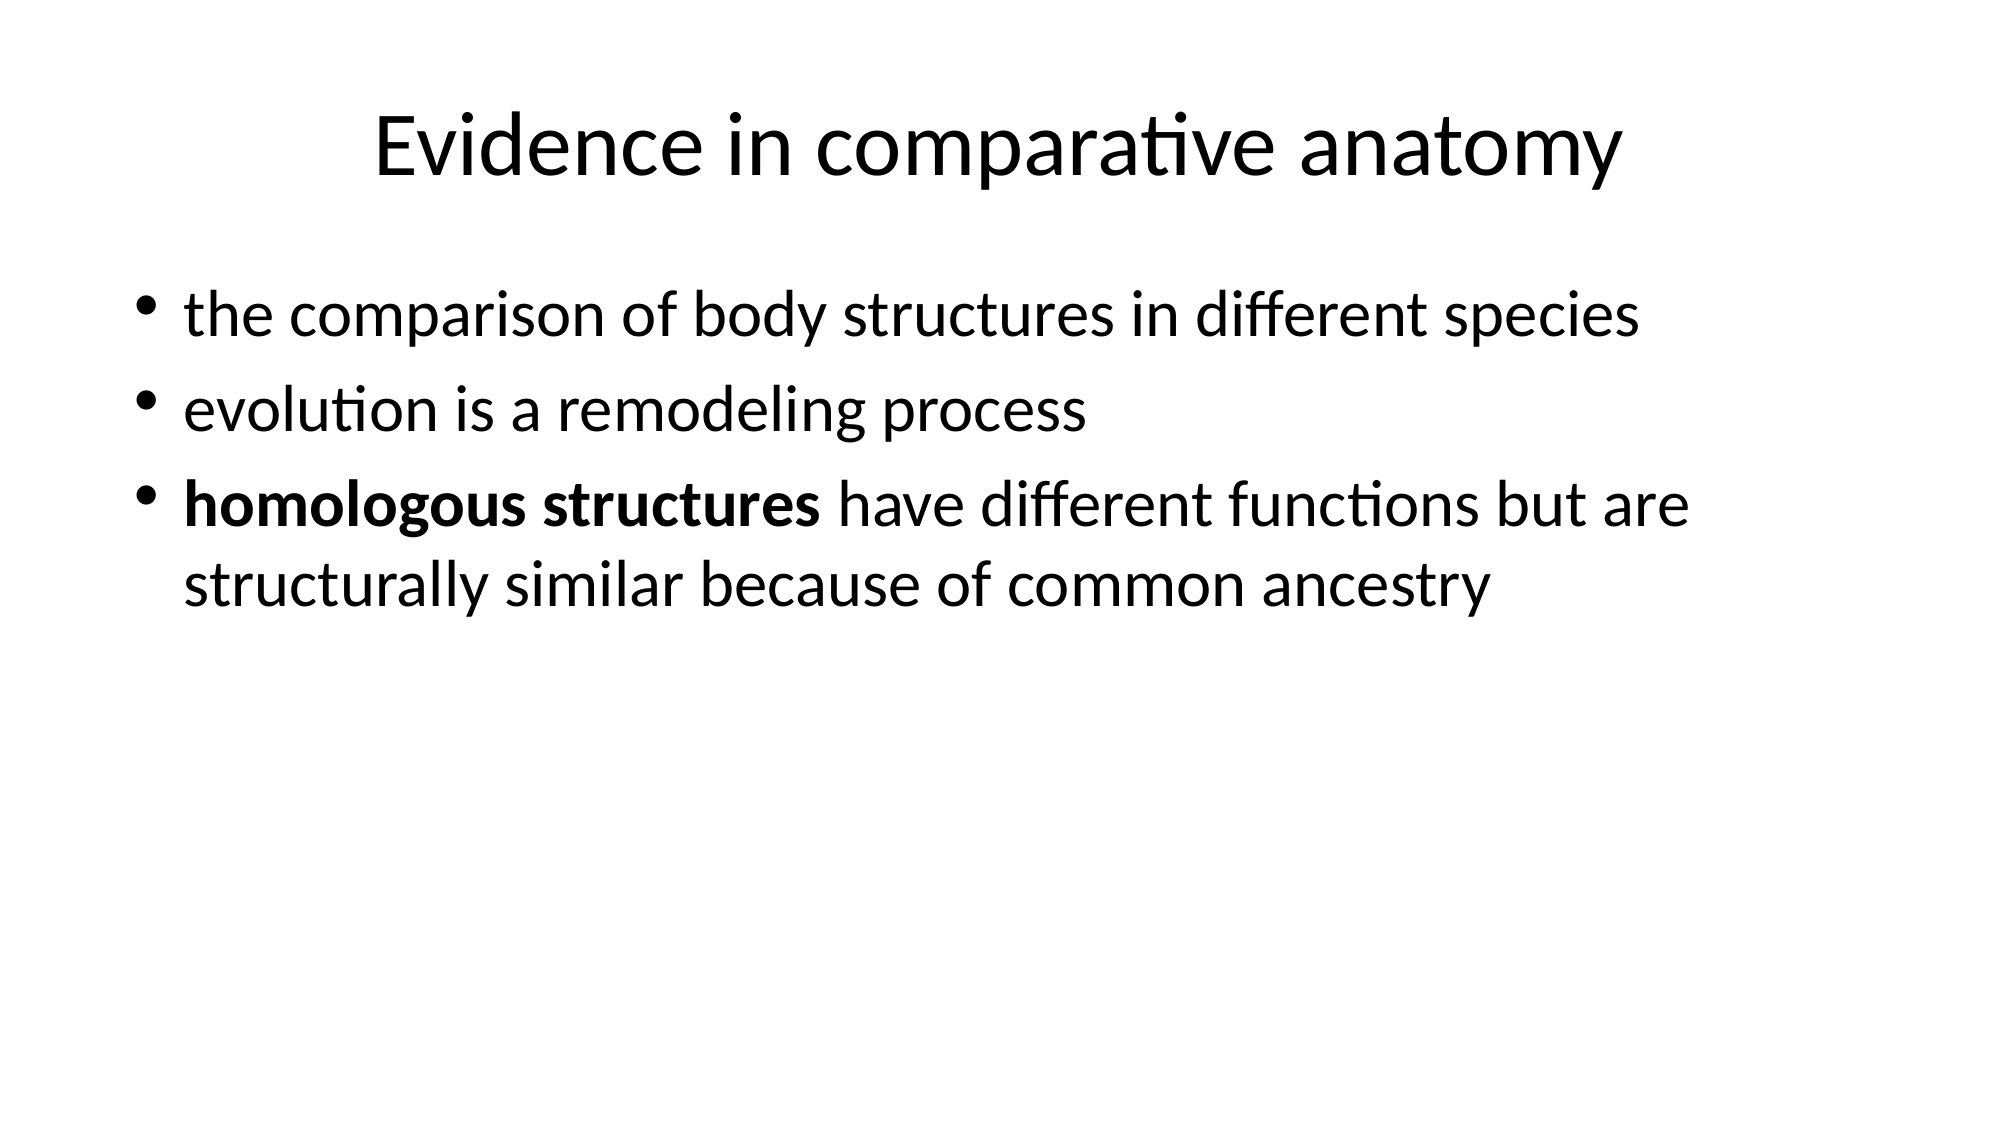

# Evidence in comparative anatomy
the comparison of body structures in different species
evolution is a remodeling process
homologous structures have different functions but are structurally similar because of common ancestry